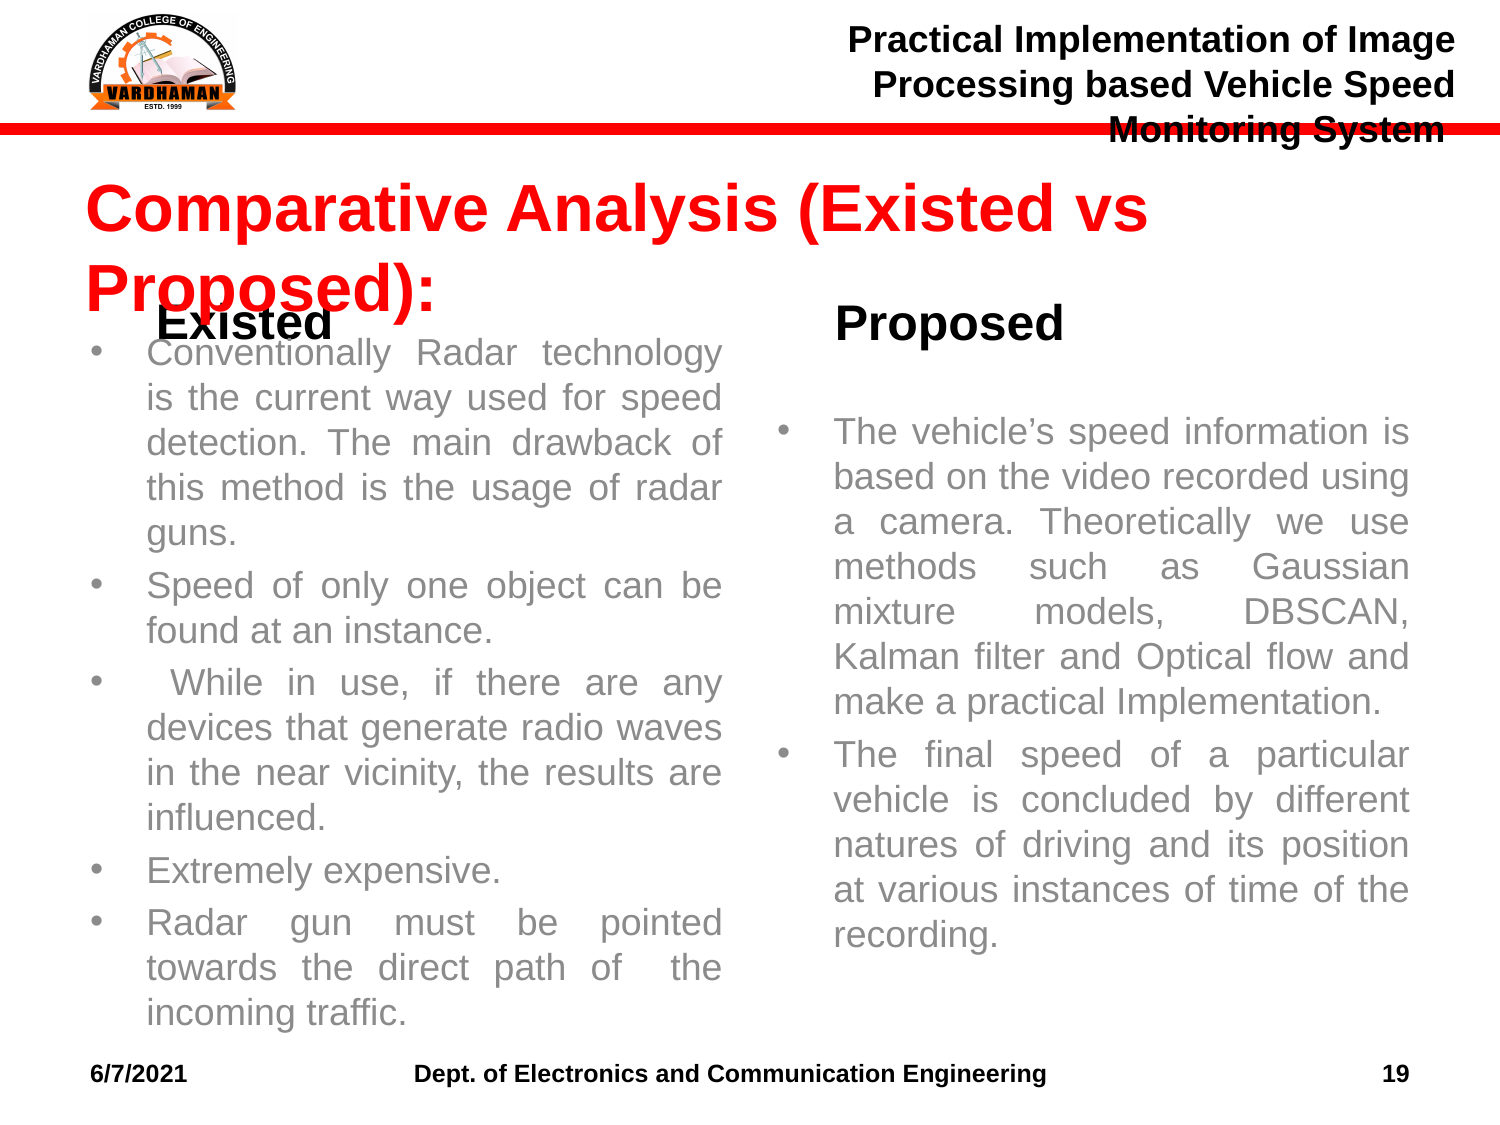

Practical Implementation of Image Processing based Vehicle Speed Monitoring System

Comparative Analysis (Existed vs Proposed):
Existed
Proposed
Conventionally Radar technology is the current way used for speed detection. The main drawback of this method is the usage of radar guns.
Speed of only one object can be found at an instance.
 While in use, if there are any devices that generate radio waves in the near vicinity, the results are influenced.
Extremely expensive.
Radar gun must be pointed towards the direct path of  the incoming traffic.
The vehicle’s speed information is based on the video recorded using a camera. Theoretically we use methods such as Gaussian mixture models, DBSCAN, Kalman filter and Optical flow and make a practical Implementation.
The final speed of a particular vehicle is concluded by different natures of driving and its position at various instances of time of the recording.
6/7/2021
Dept. of Electronics and Communication Engineering
19